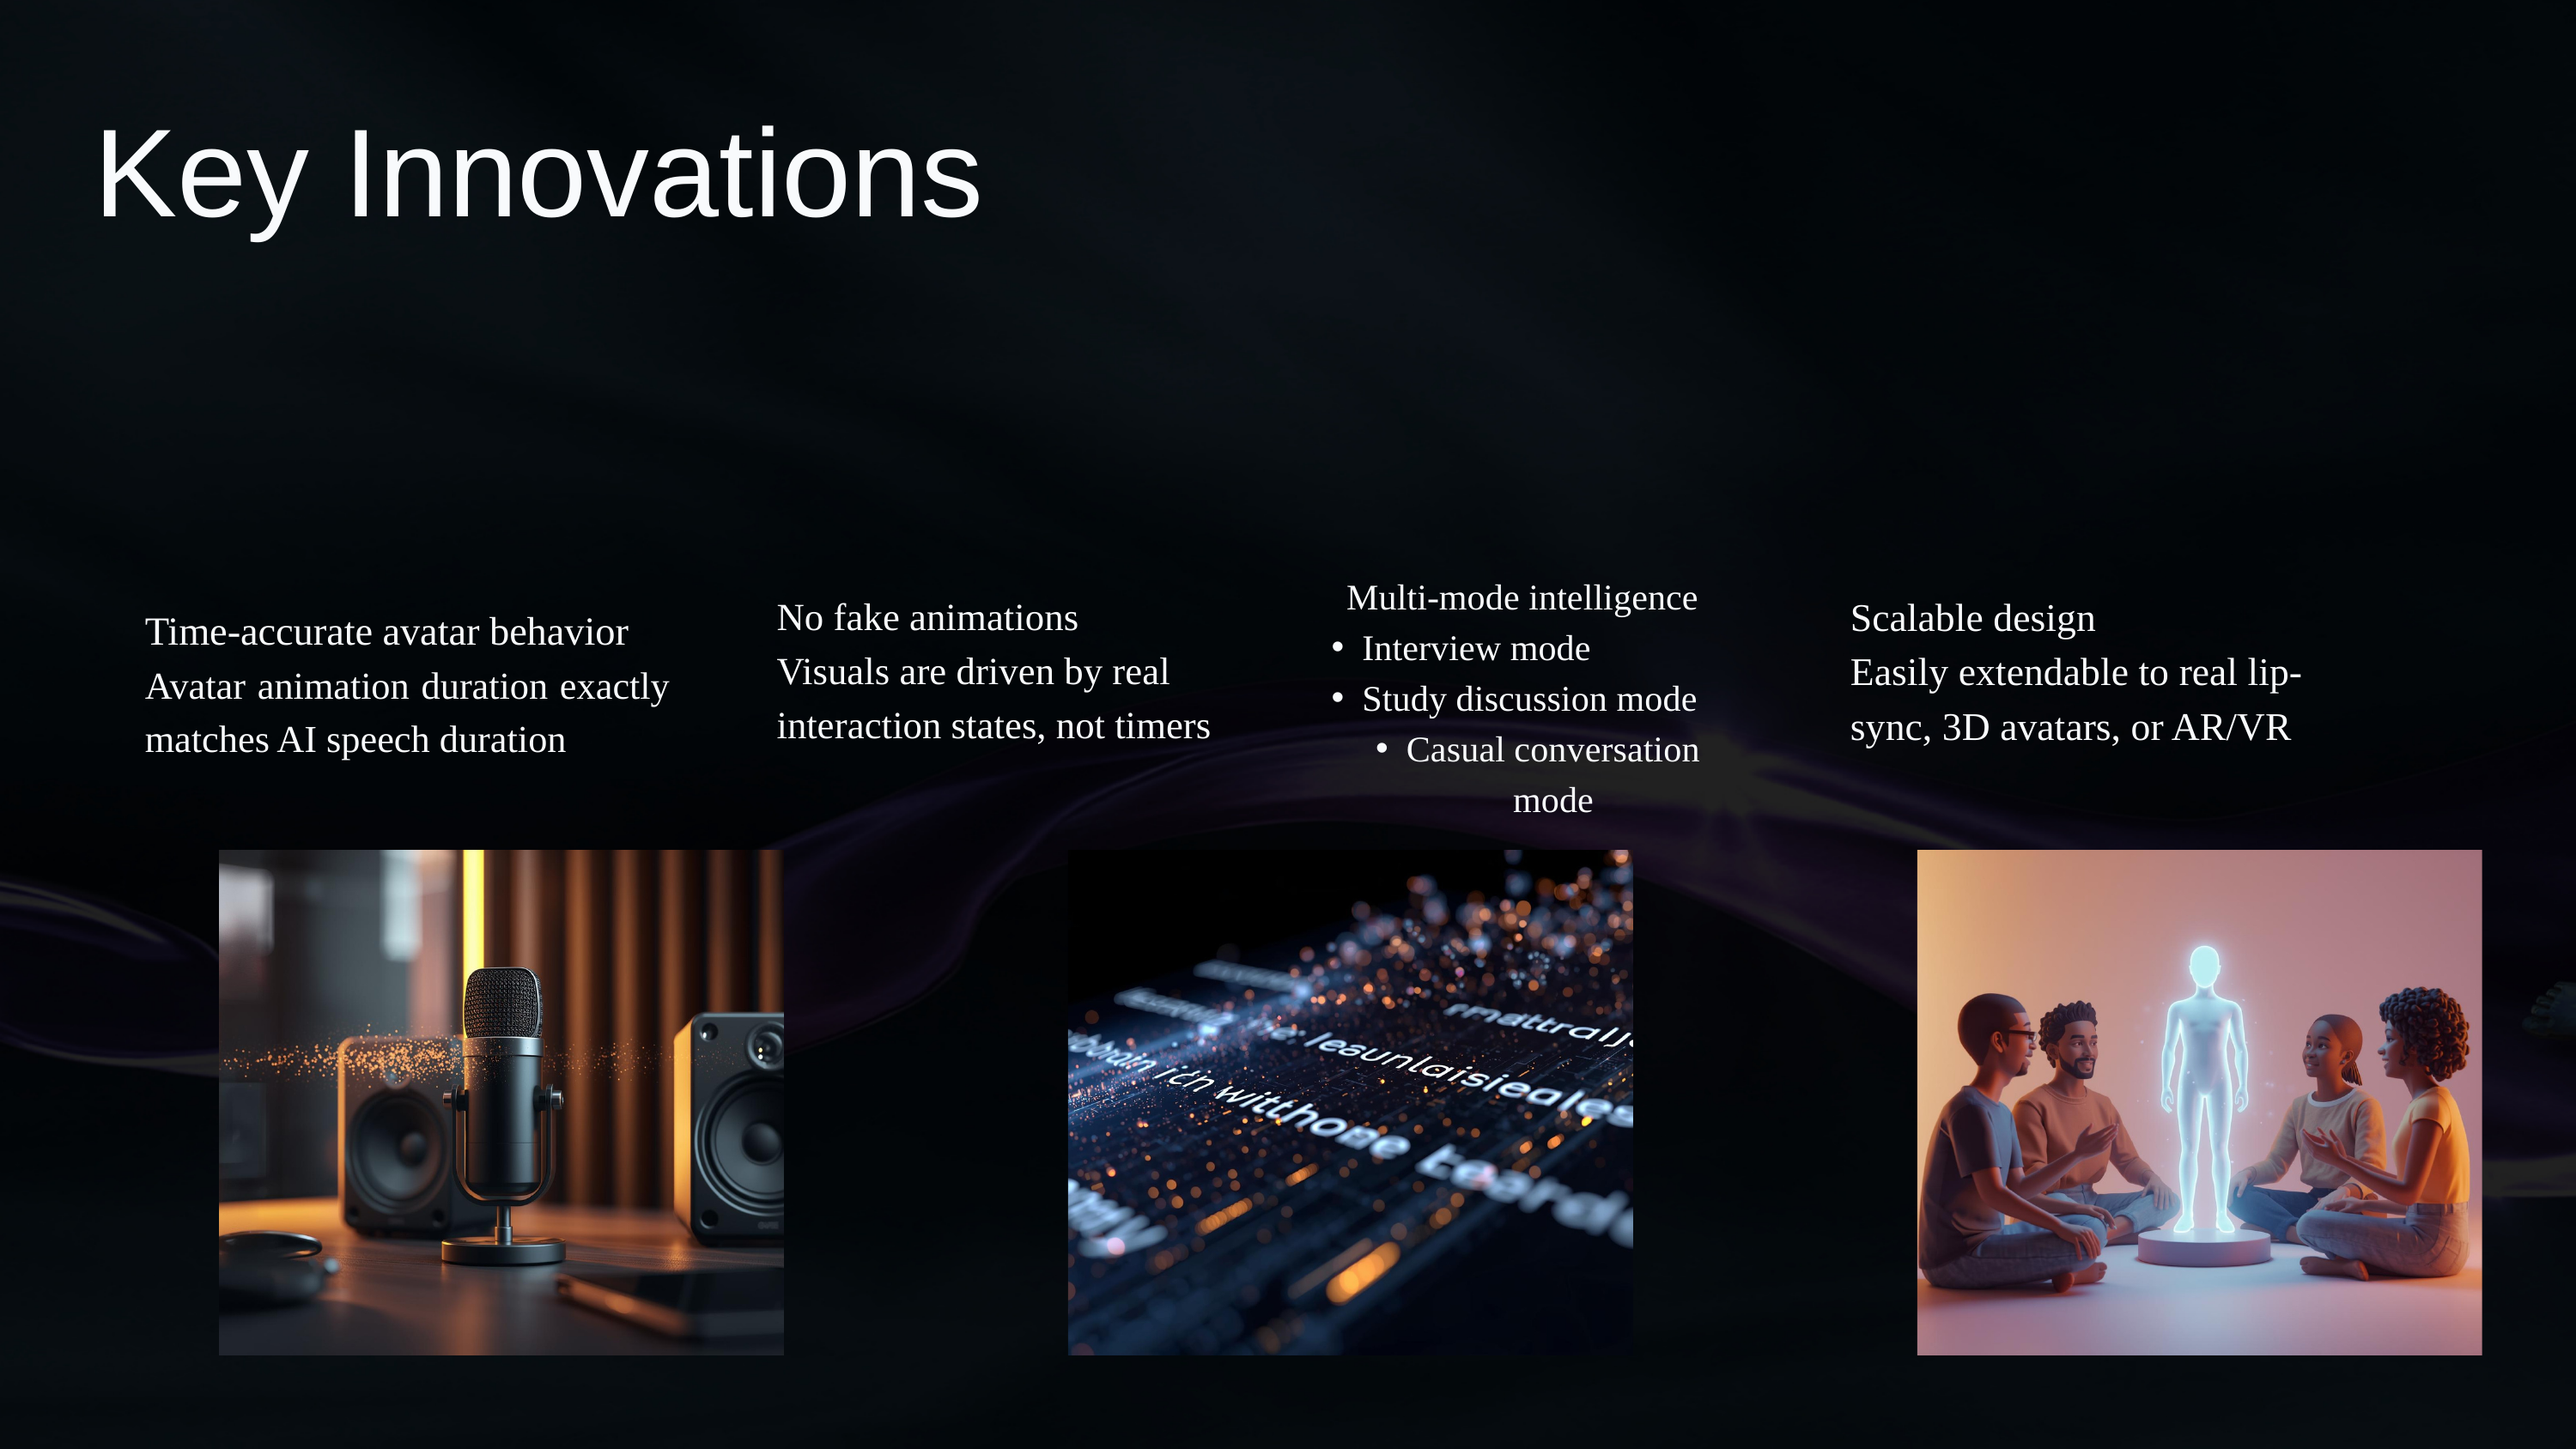

Key Innovations
Multi-mode intelligence
Interview mode
Study discussion mode
Casual conversation mode
No fake animations
Visuals are driven by real interaction states, not timers
Scalable design
Easily extendable to real lip-sync, 3D avatars, or AR/VR
Time-accurate avatar behavior
Avatar animation duration exactly matches AI speech duration